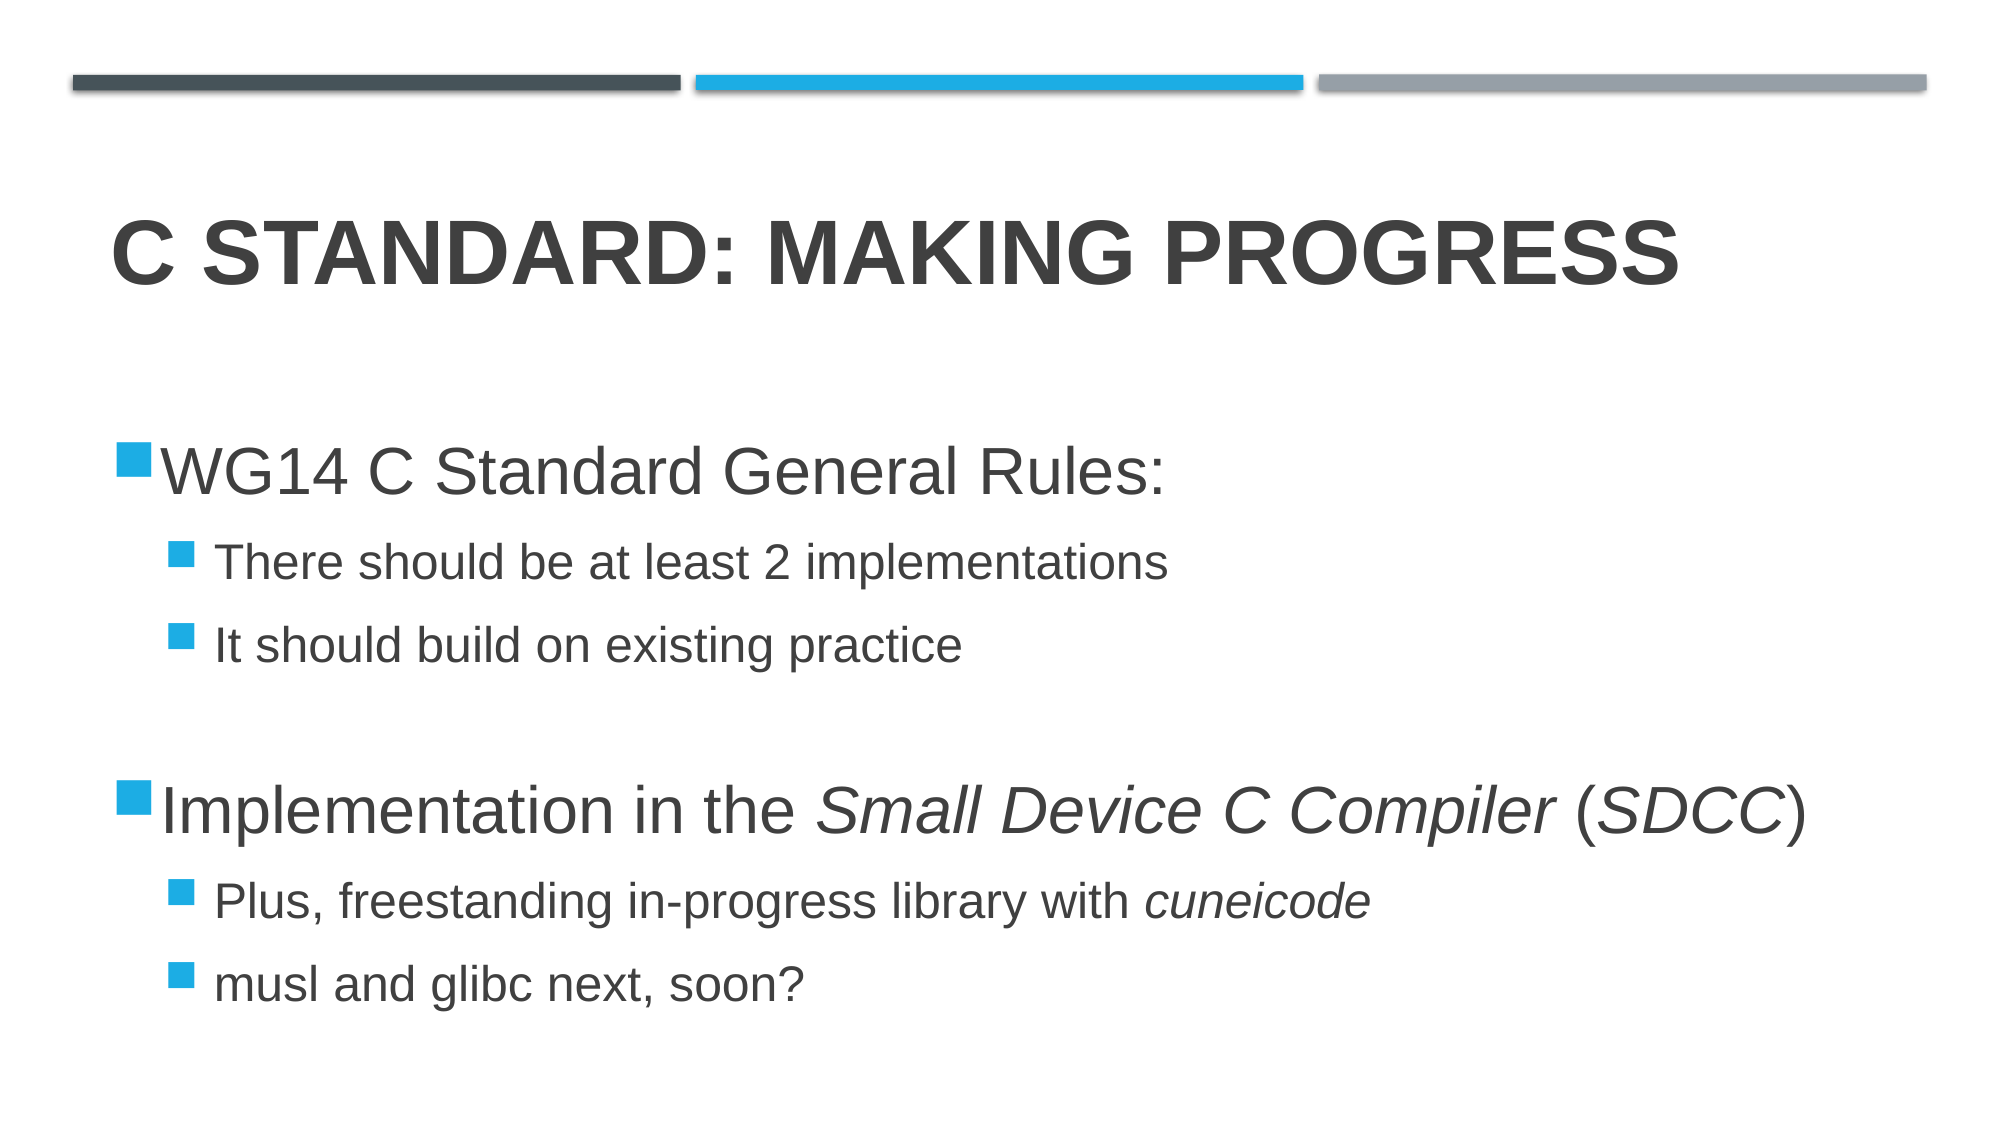

# C Standard: Making Progress
WG14 C Standard General Rules:
There should be at least 2 implementations
It should build on existing practice
Implementation in the Small Device C Compiler (SDCC)
Plus, freestanding in-progress library with cuneicode
musl and glibc next, soon?